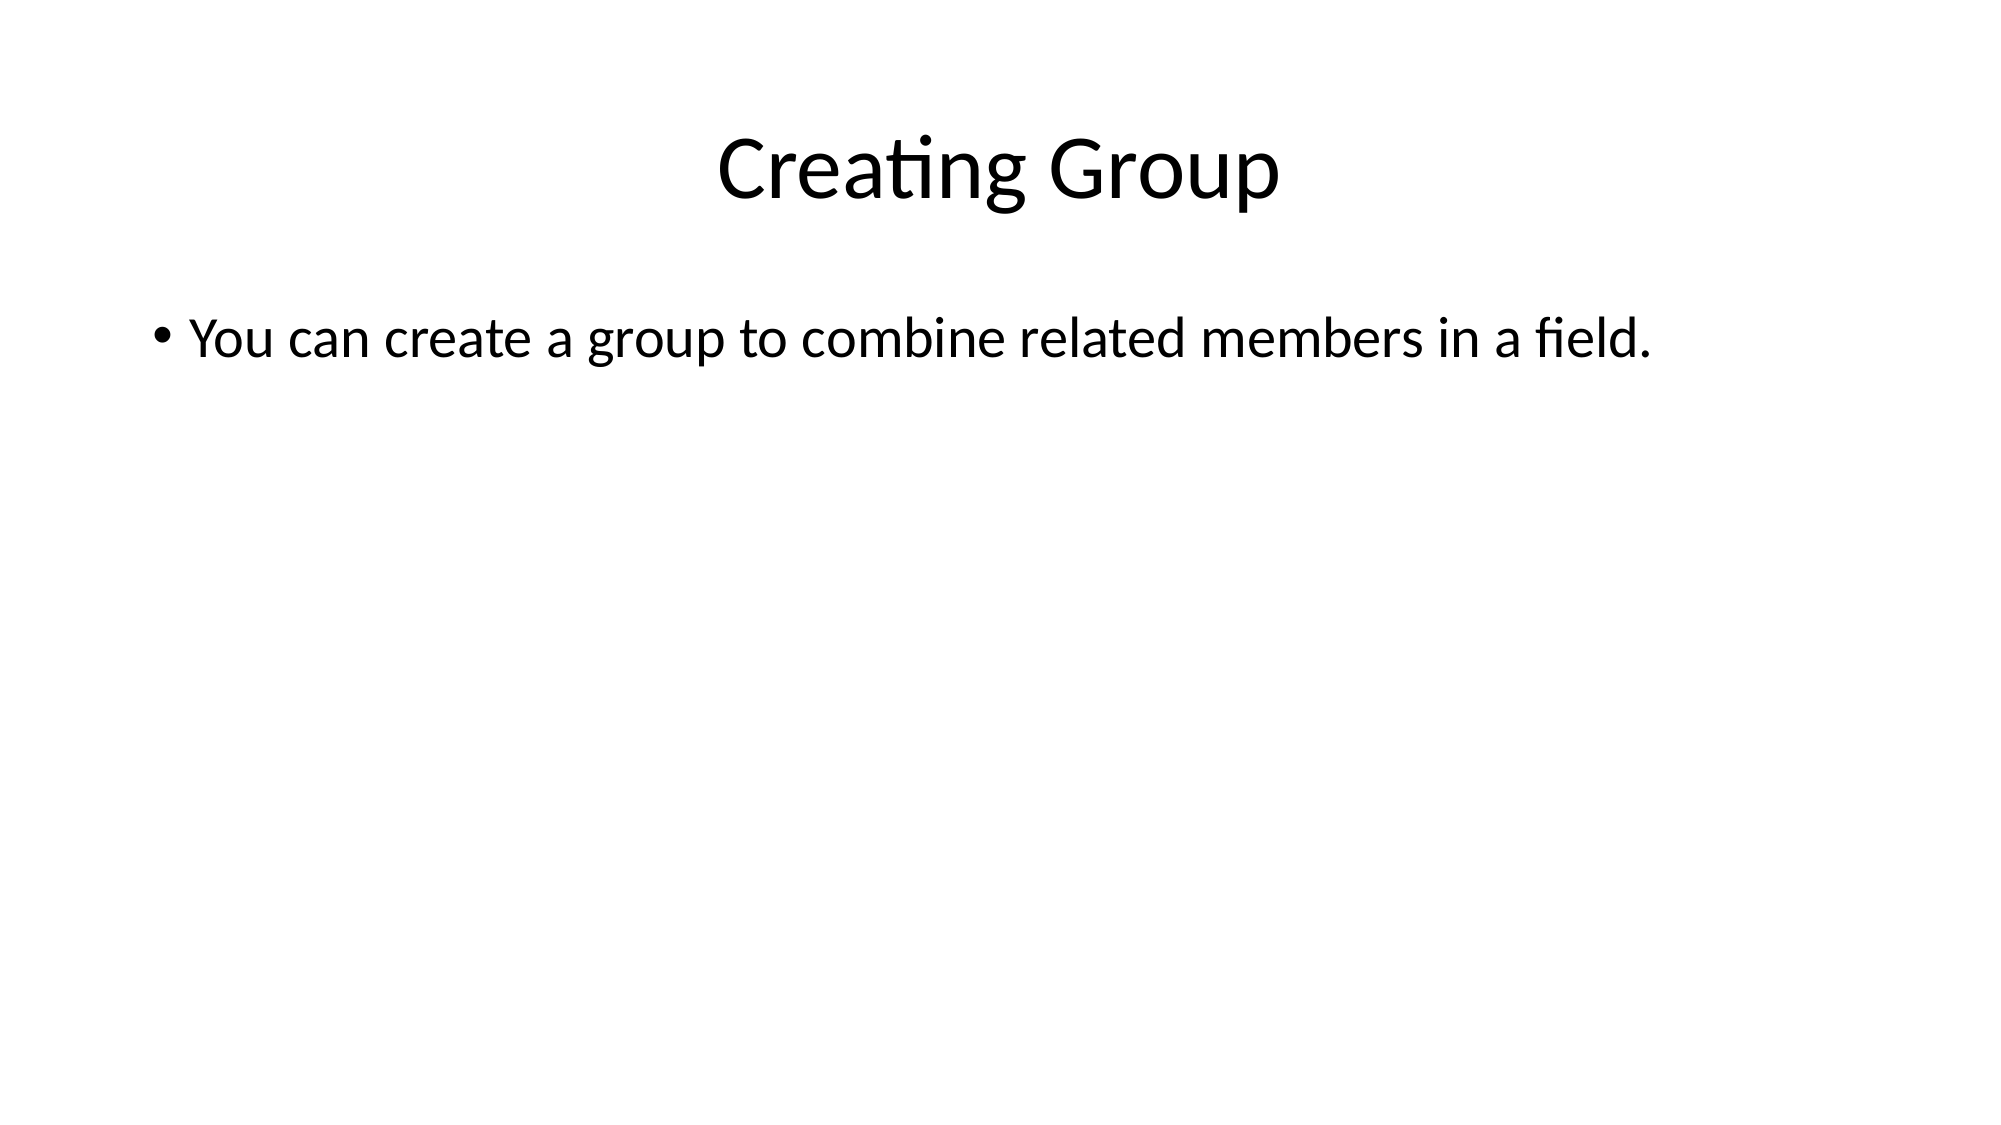

# Creating Group
You can create a group to combine related members in a field.